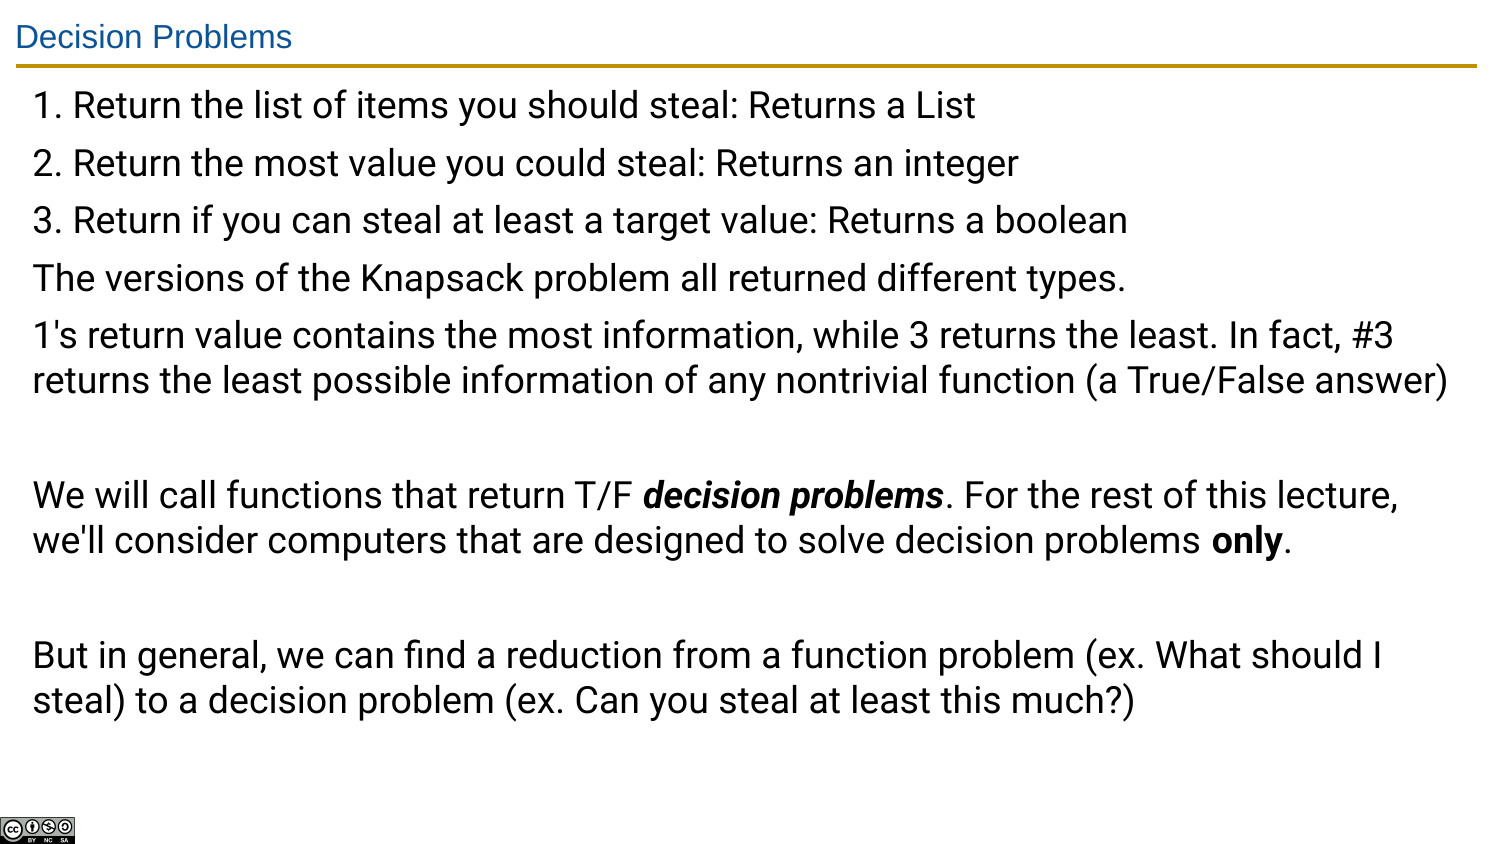

# Decision Problems
1. Return the list of items you should steal: Returns a List
2. Return the most value you could steal: Returns an integer
3. Return if you can steal at least a target value: Returns a boolean
The versions of the Knapsack problem all returned different types.
1's return value contains the most information, while 3 returns the least. In fact, #3 returns the least possible information of any nontrivial function (a True/False answer)

We will call functions that return T/F decision problems. For the rest of this lecture, we'll consider computers that are designed to solve decision problems only.

But in general, we can find a reduction from a function problem (ex. What should I steal) to a decision problem (ex. Can you steal at least this much?)